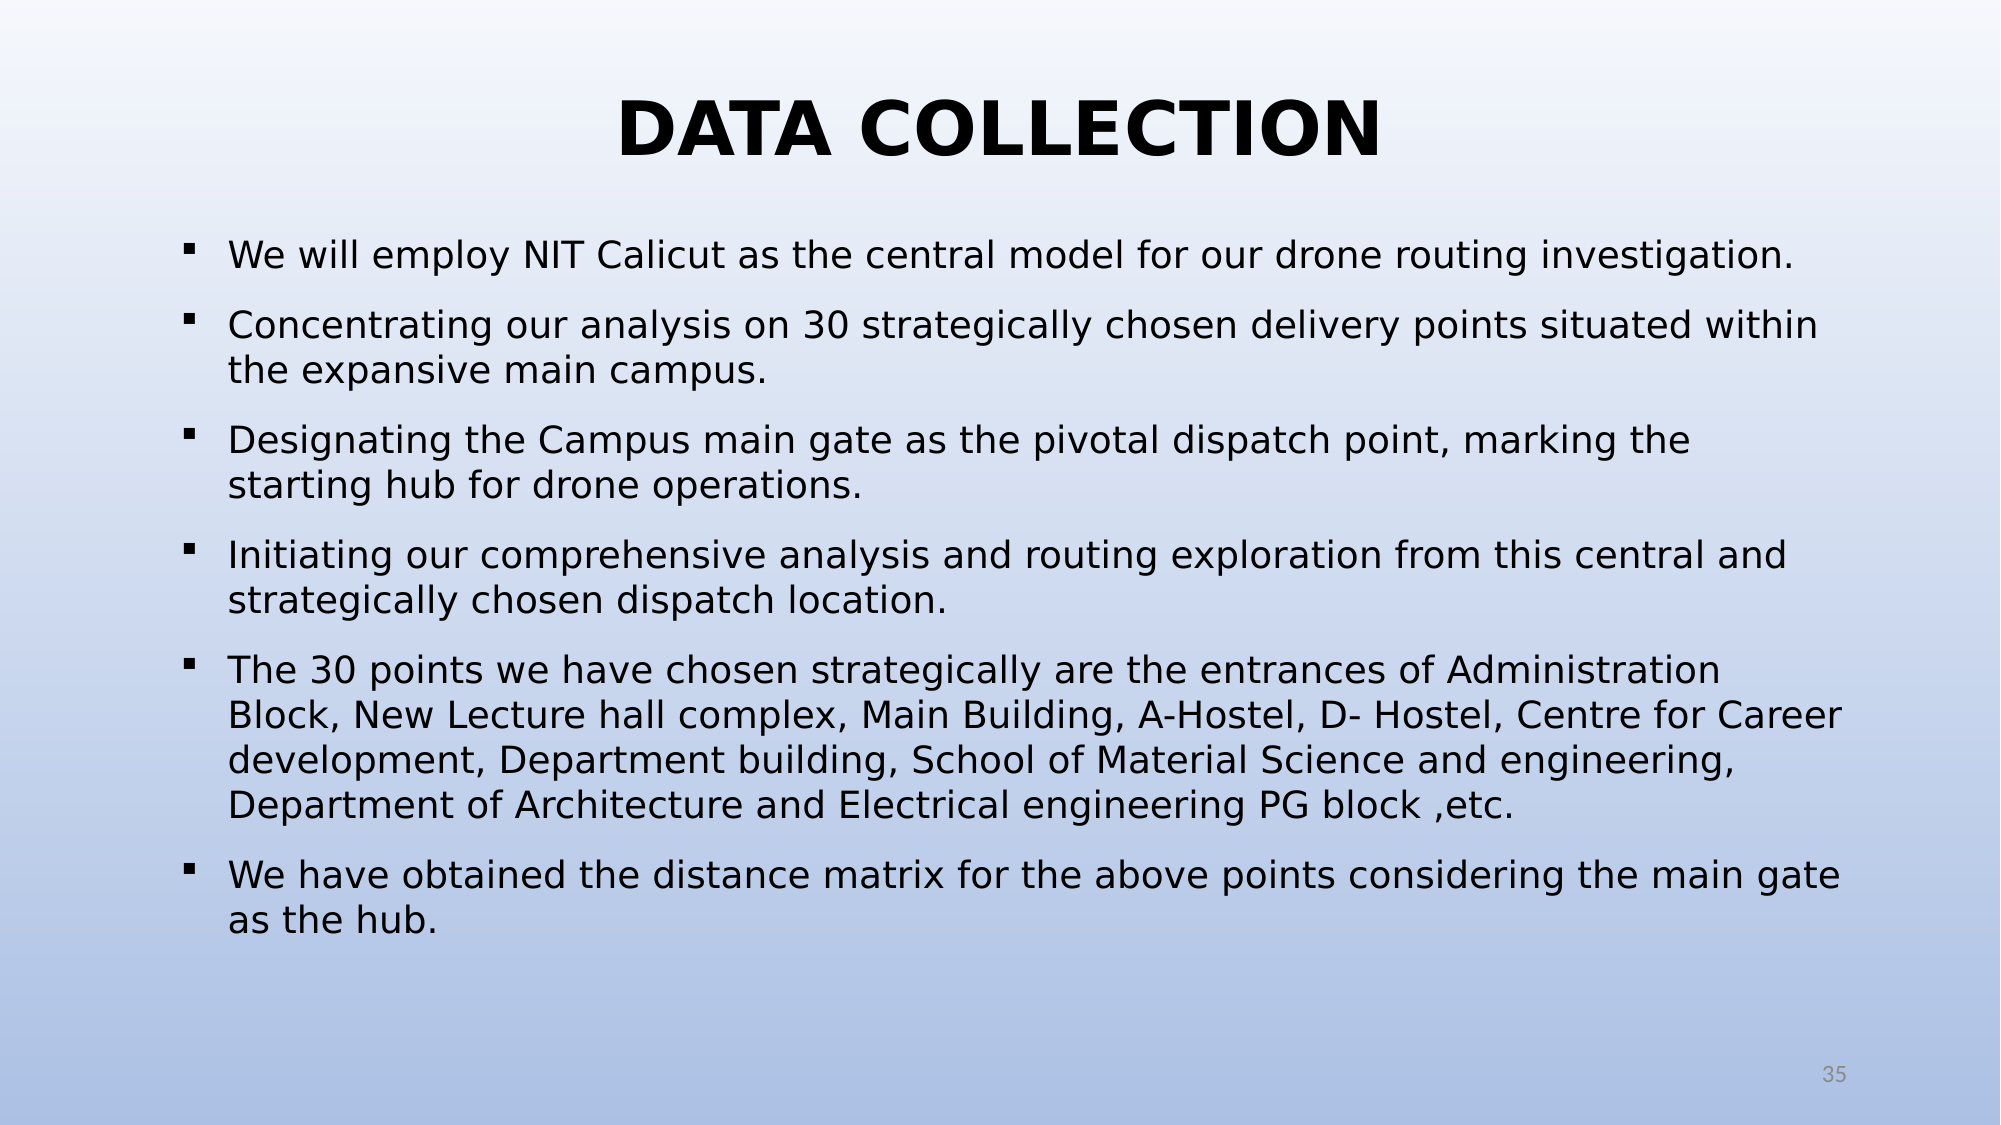

# DATA COLLECTION
We will employ NIT Calicut as the central model for our drone routing investigation.
Concentrating our analysis on 30 strategically chosen delivery points situated within the expansive main campus.
Designating the Campus main gate as the pivotal dispatch point, marking the starting hub for drone operations.
Initiating our comprehensive analysis and routing exploration from this central and strategically chosen dispatch location.
The 30 points we have chosen strategically are the entrances of Administration Block, New Lecture hall complex, Main Building, A-Hostel, D- Hostel, Centre for Career development, Department building, School of Material Science and engineering, Department of Architecture and Electrical engineering PG block ,etc.
We have obtained the distance matrix for the above points considering the main gate as the hub.

35